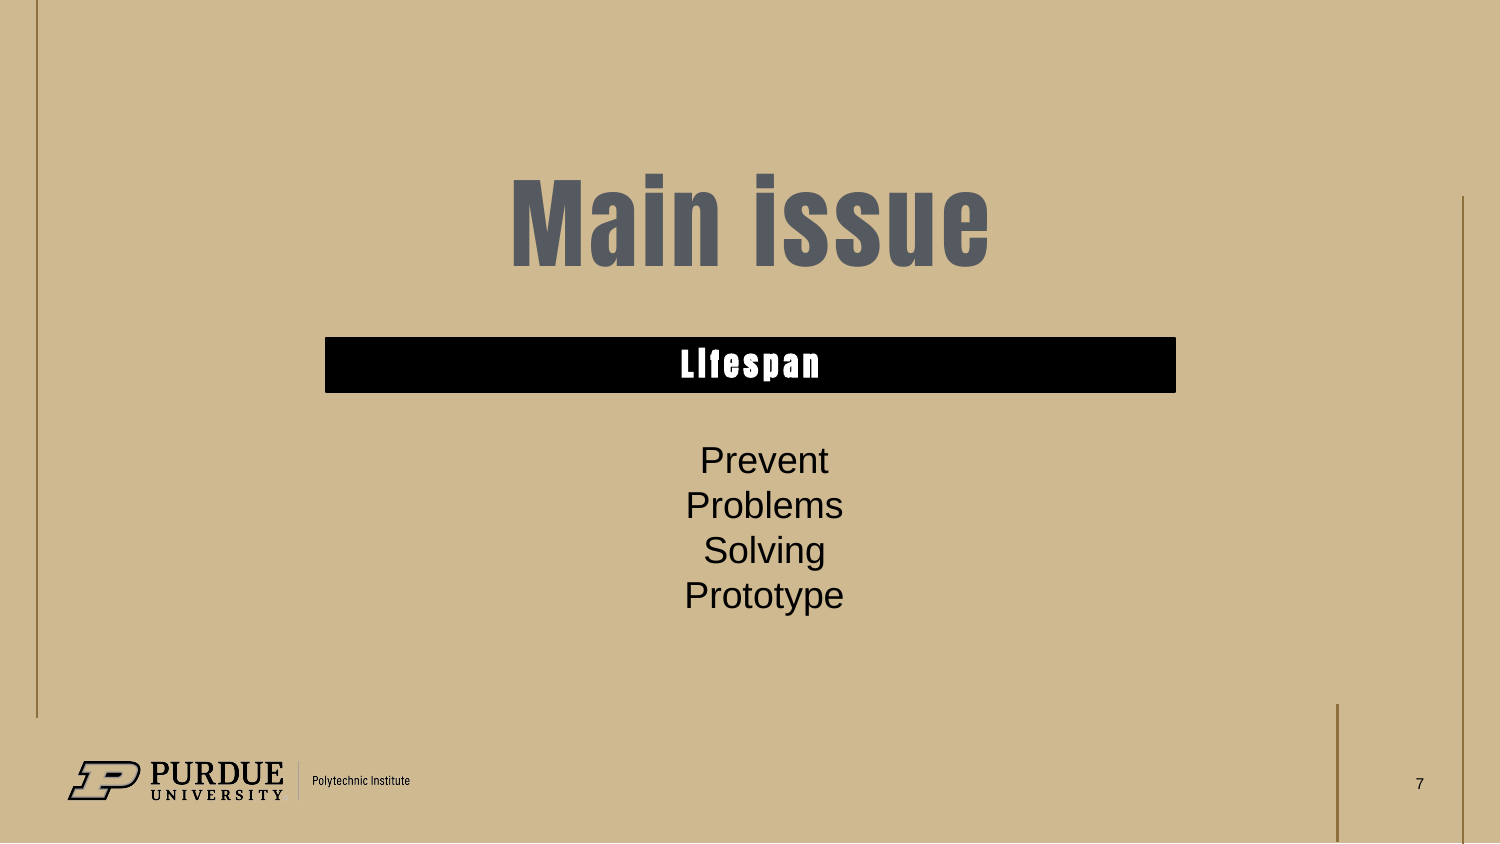

# Main issue
Lifespan
Prevent
Problems
Solving
Prototype
7